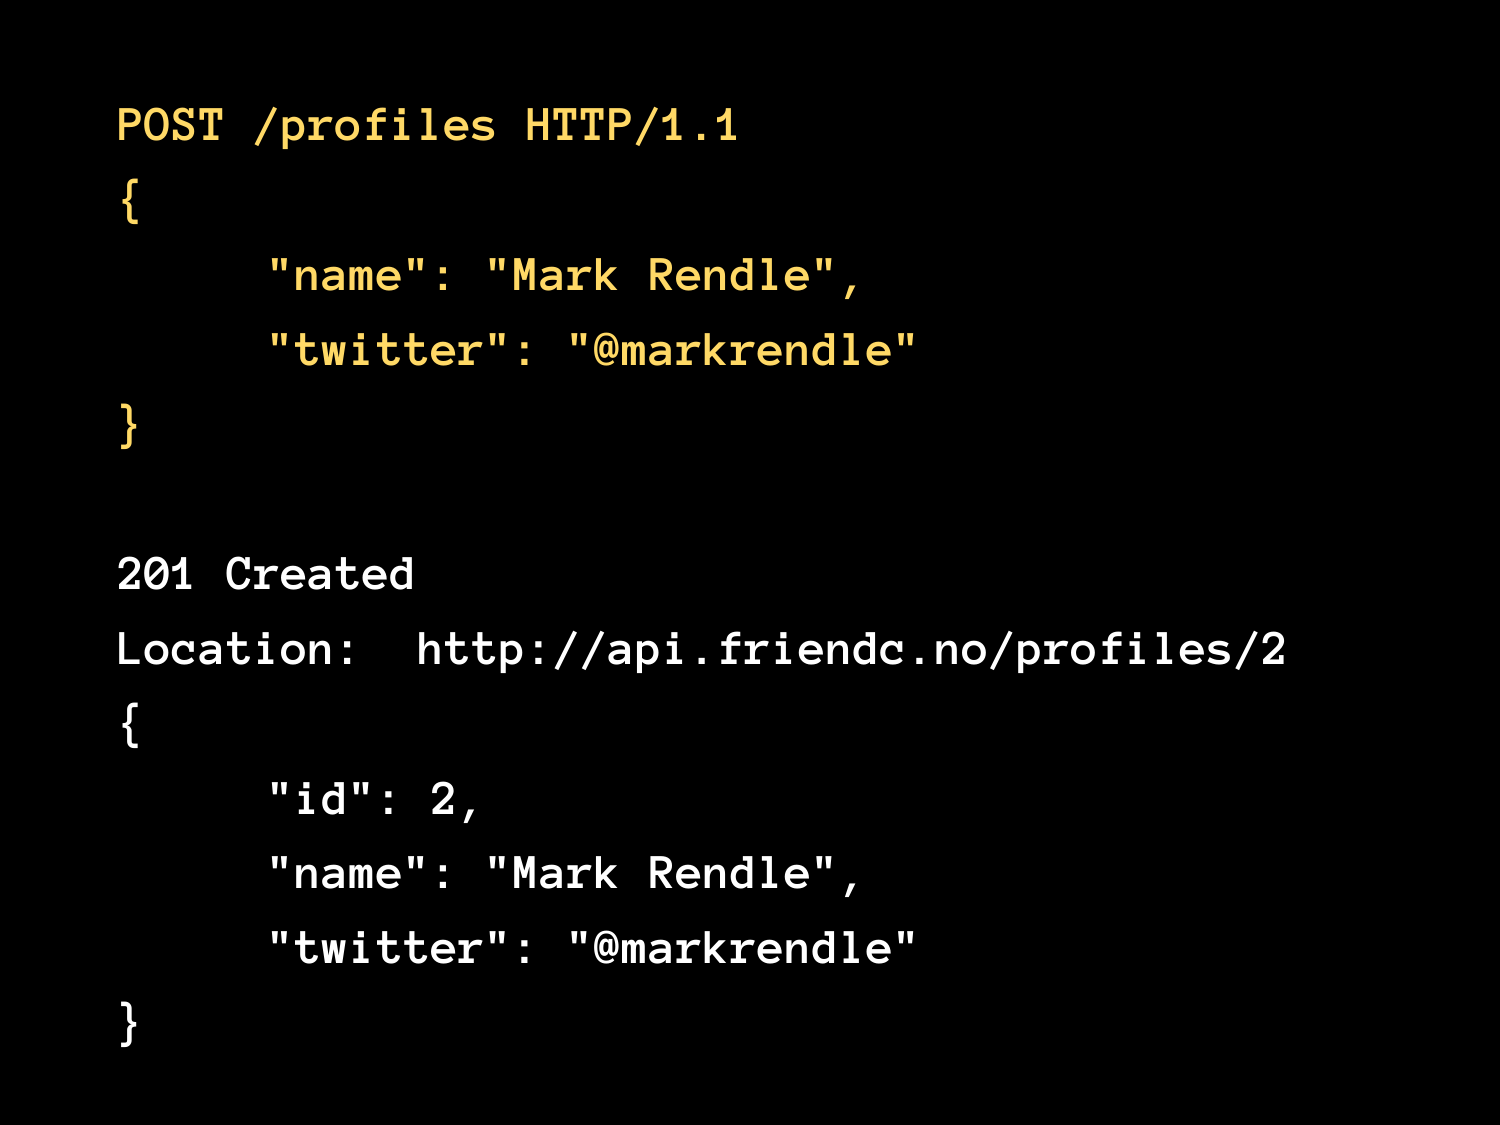

POST /profiles HTTP/1.1
{
	"name": "Mark Rendle",
   	"twitter": "@markrendle"
}

201 Created
Location:	http://api.friendc.no/profiles/2
{
	"id": 2,
    	"name": "Mark Rendle",
	"twitter": "@markrendle"
}